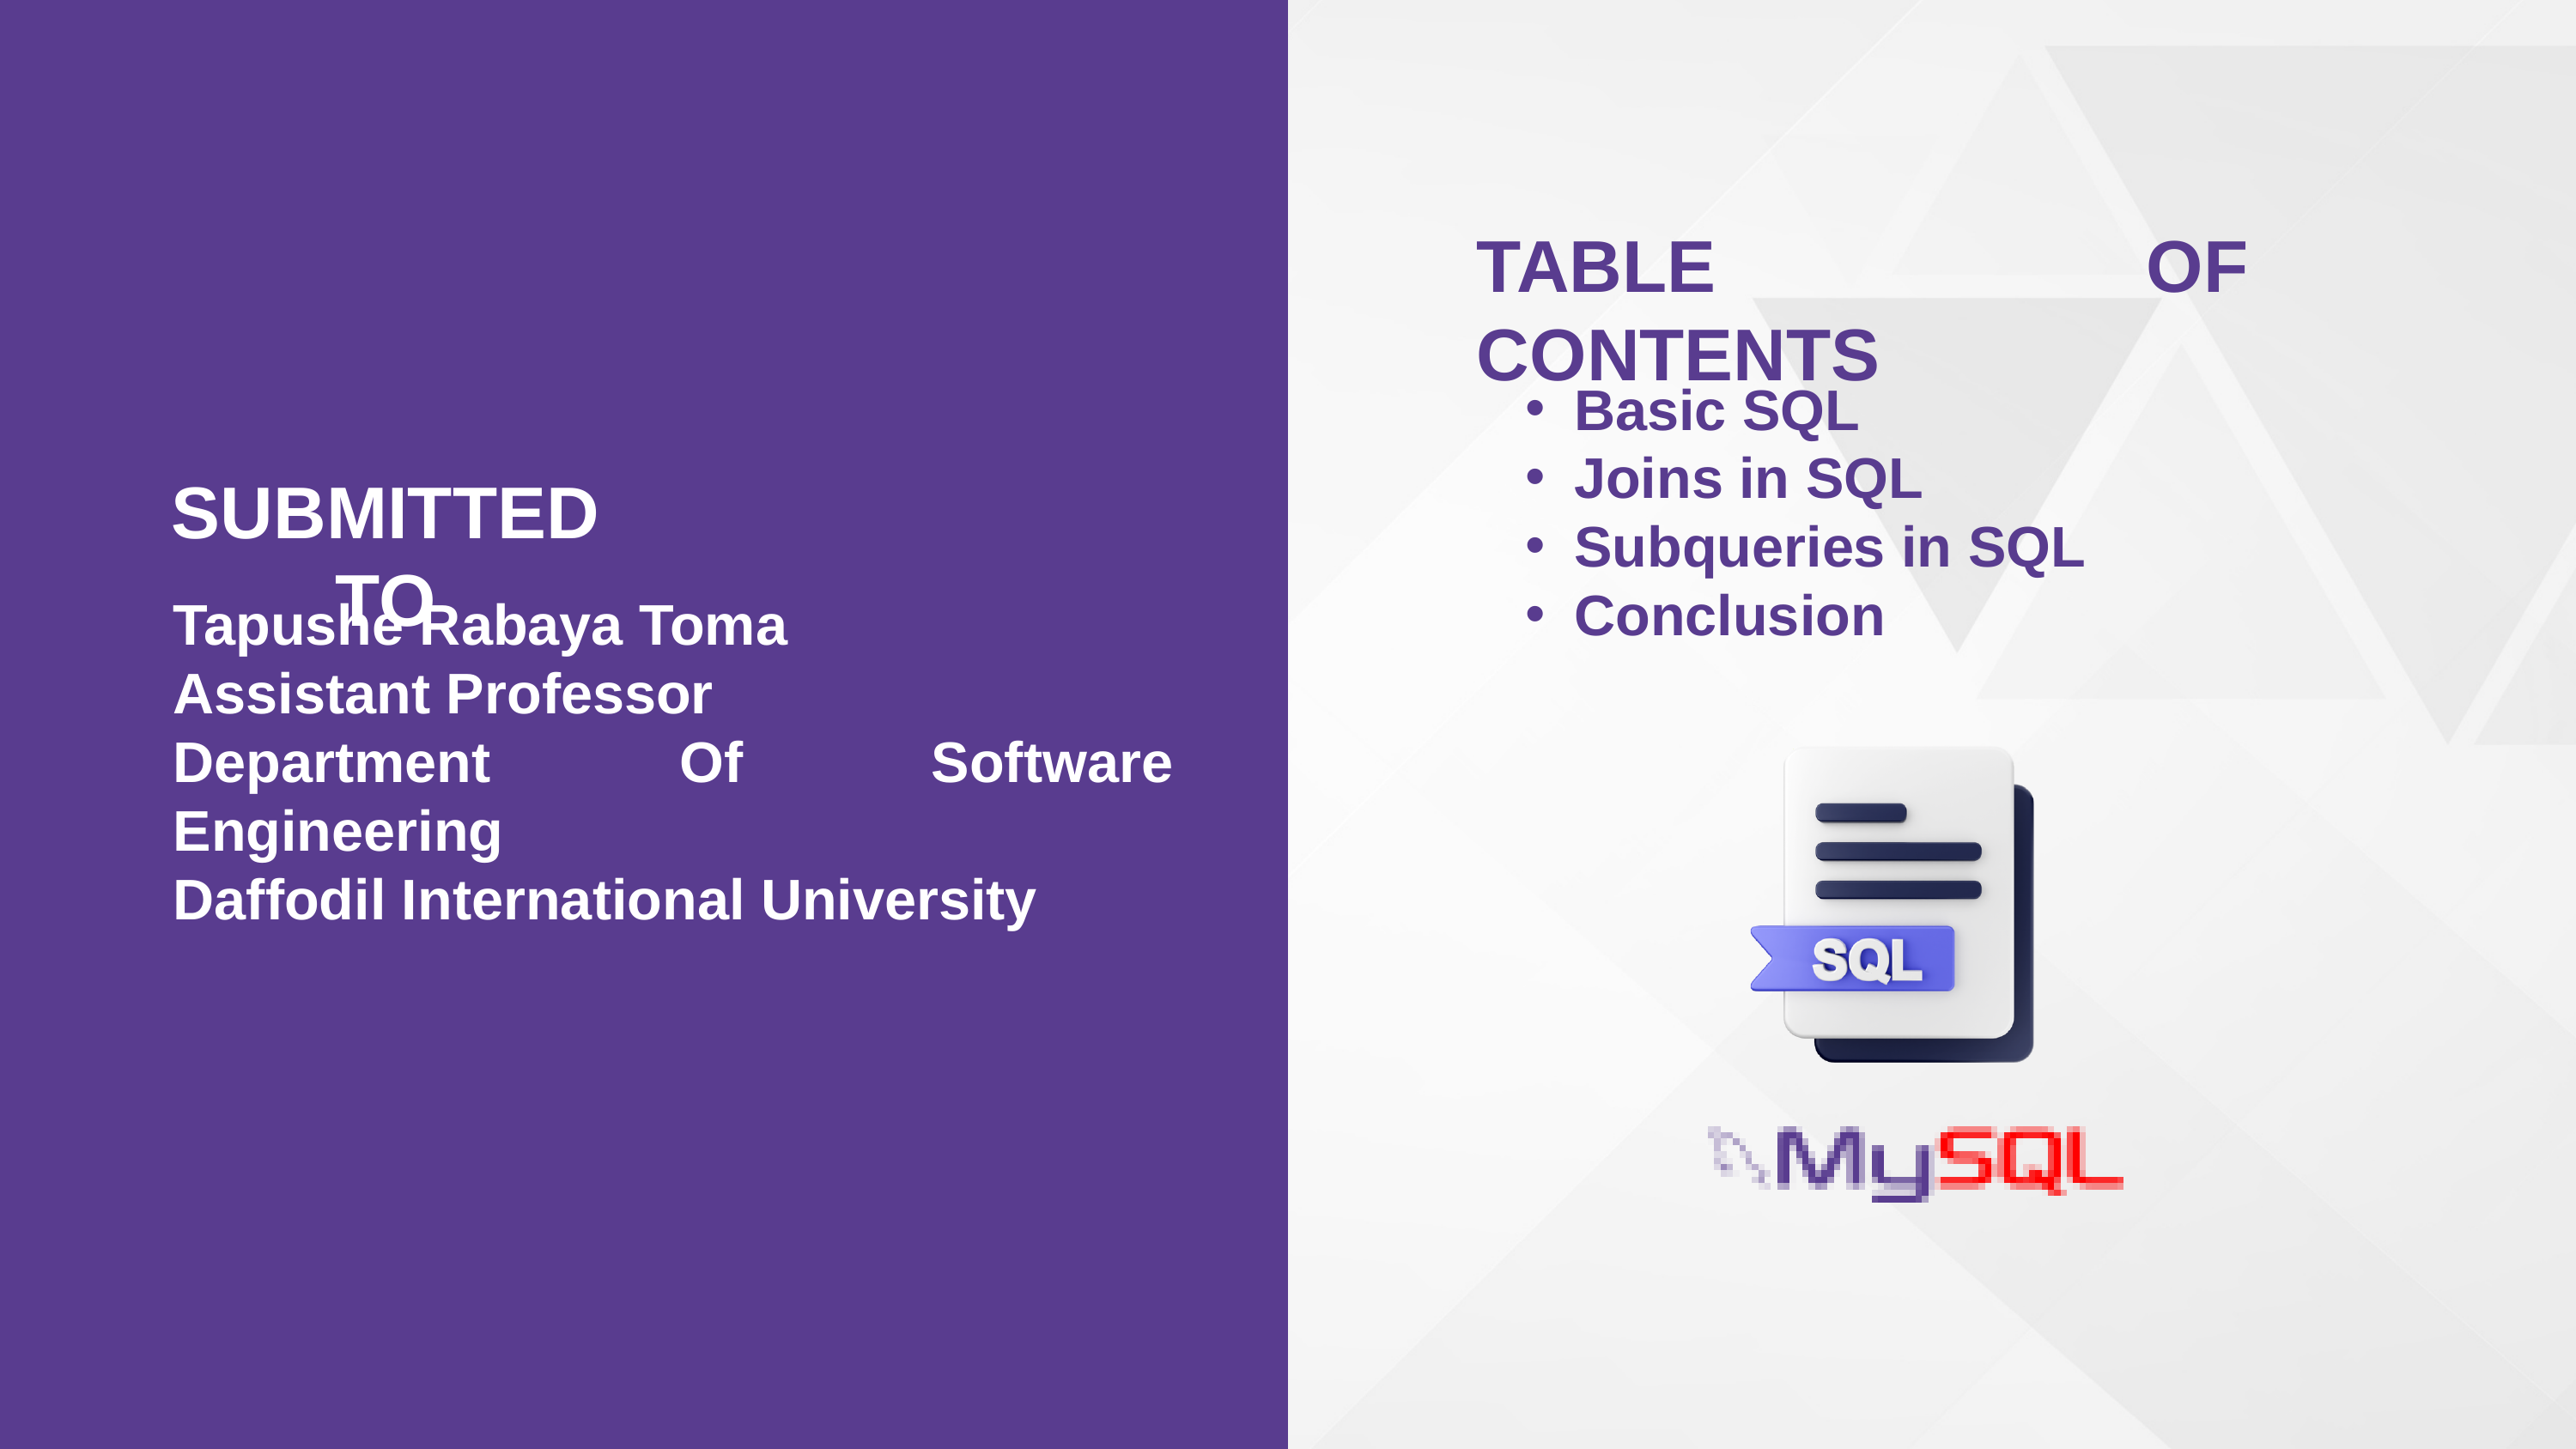

TABLE OF CONTENTS

Basic SQL
Joins in SQL
Subqueries in SQL
Conclusion
SUBMITTED TO
Tapushe Rabaya Toma
Assistant Professor
Department Of Software Engineering
Daffodil International University